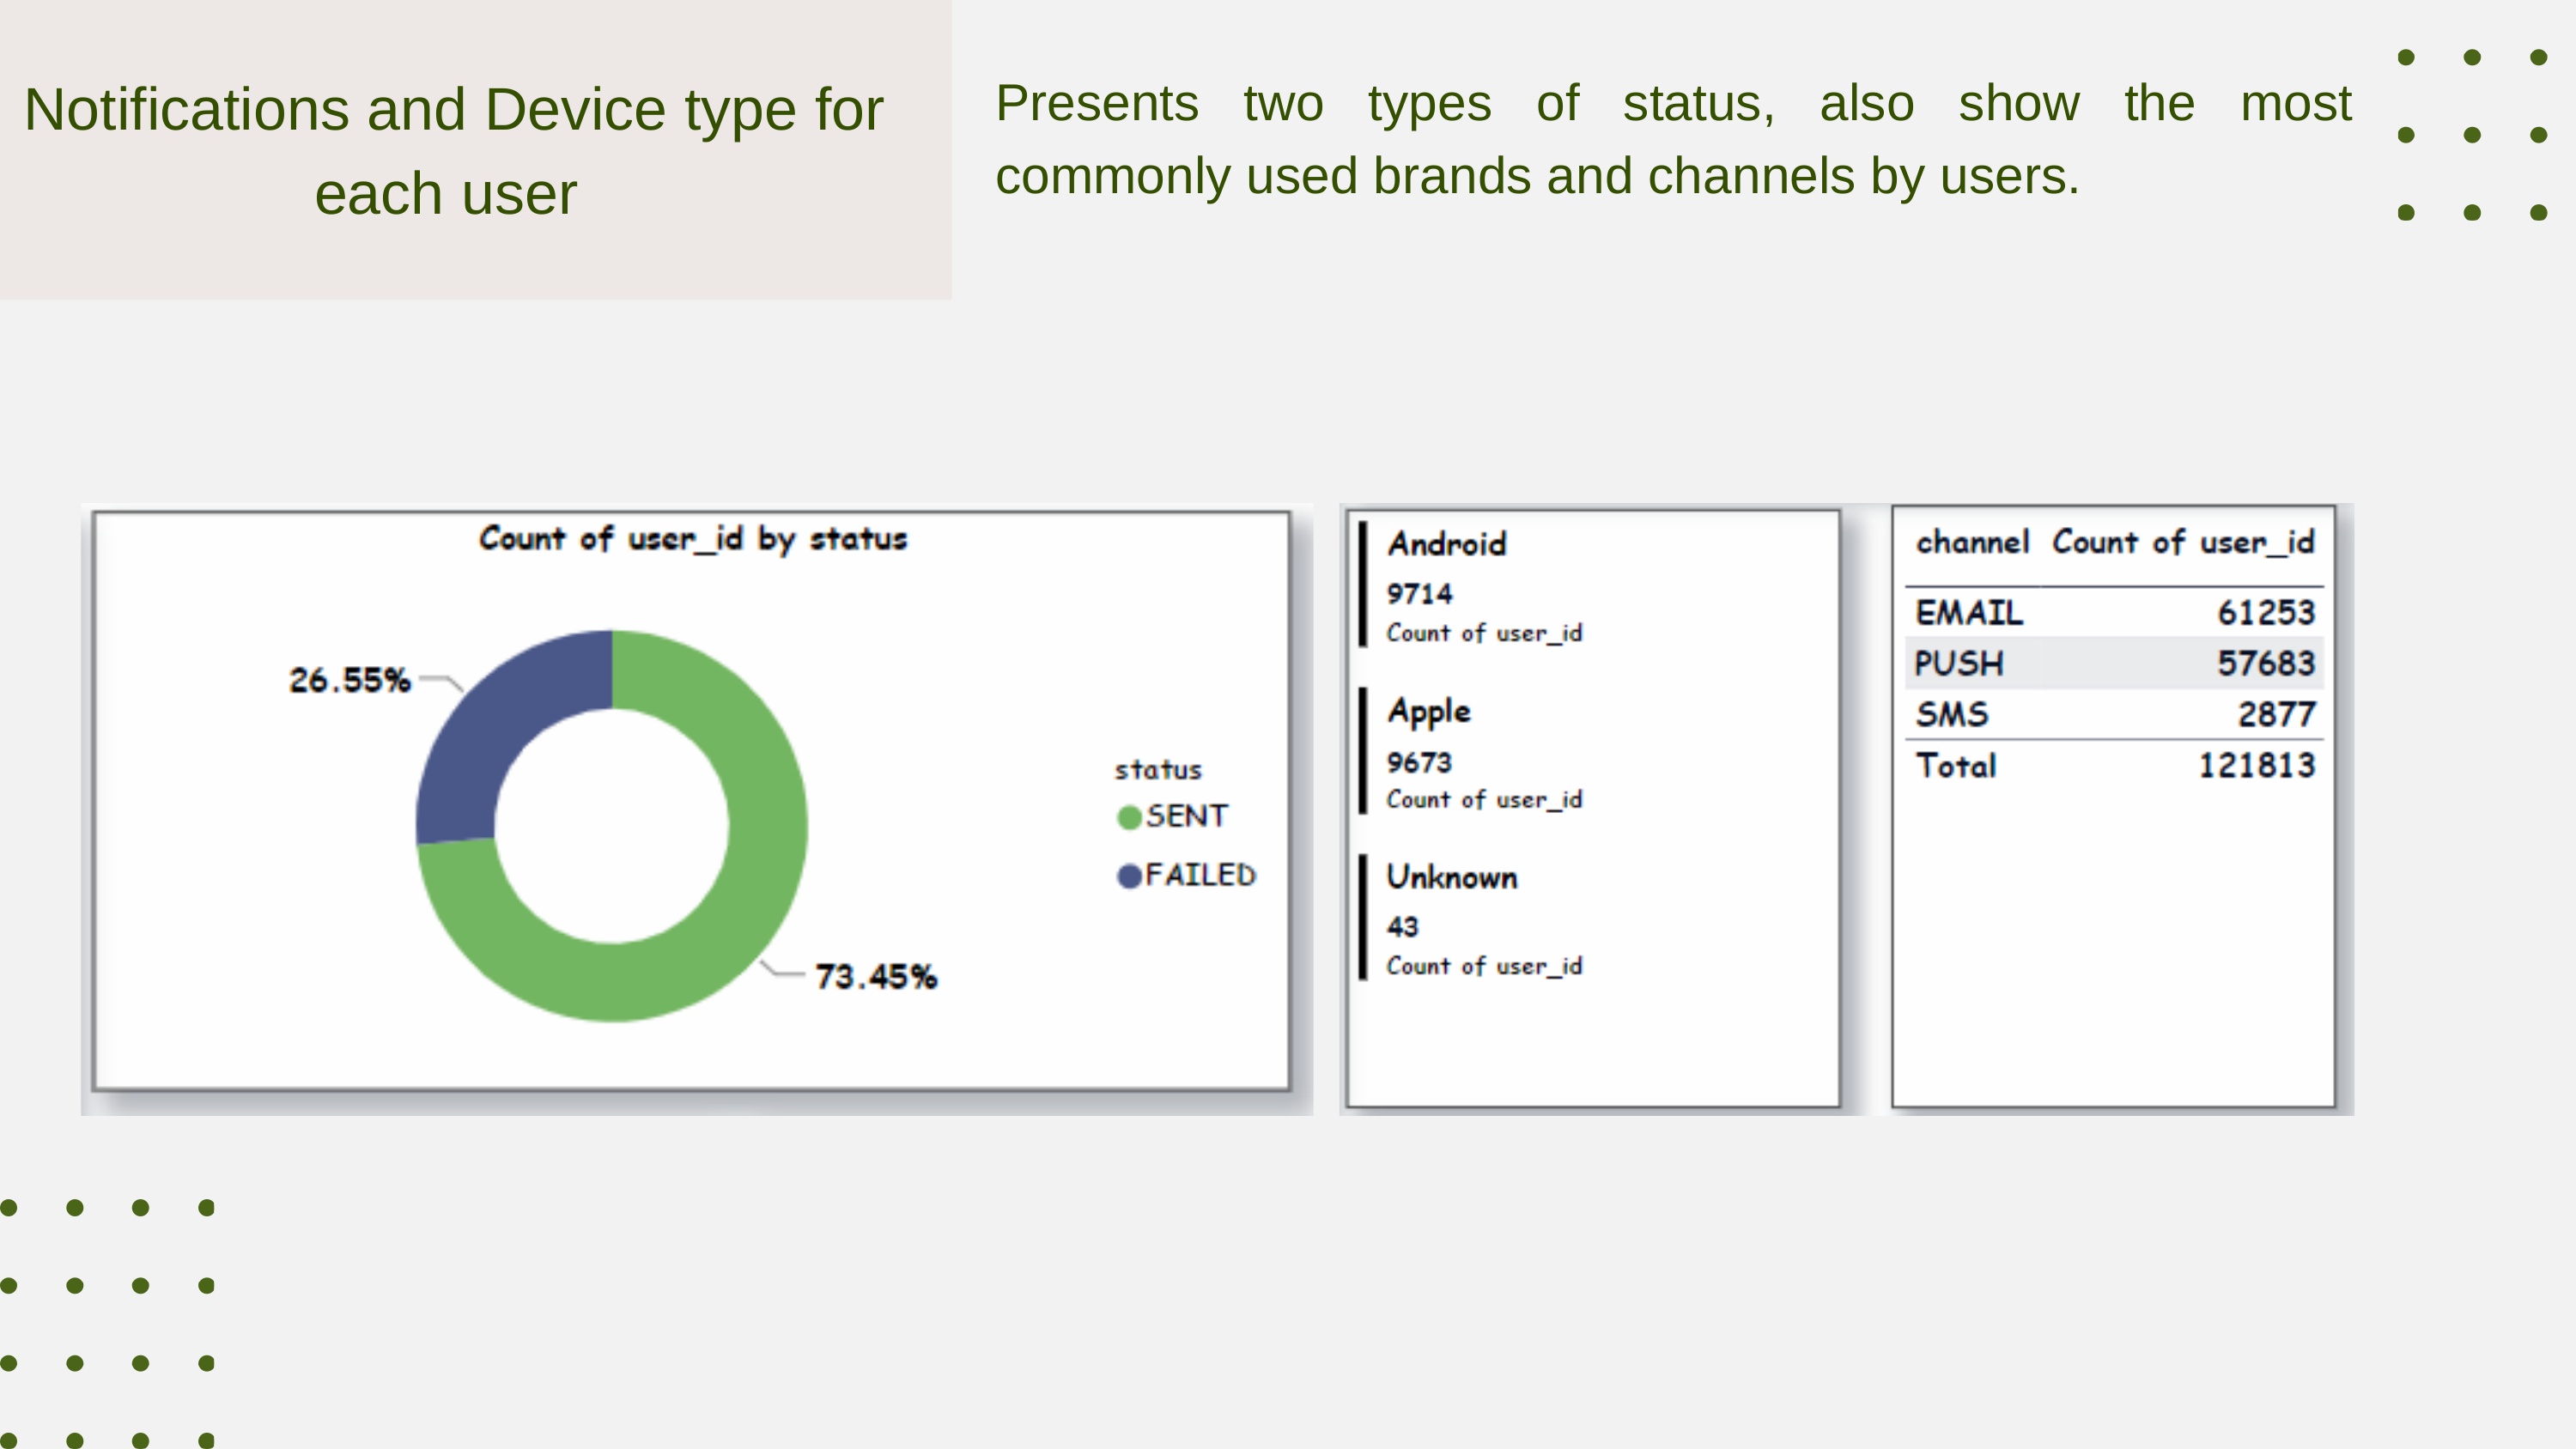

Notifications and Device type for each user
Presents two types of status, also show the most commonly used brands and channels by users.